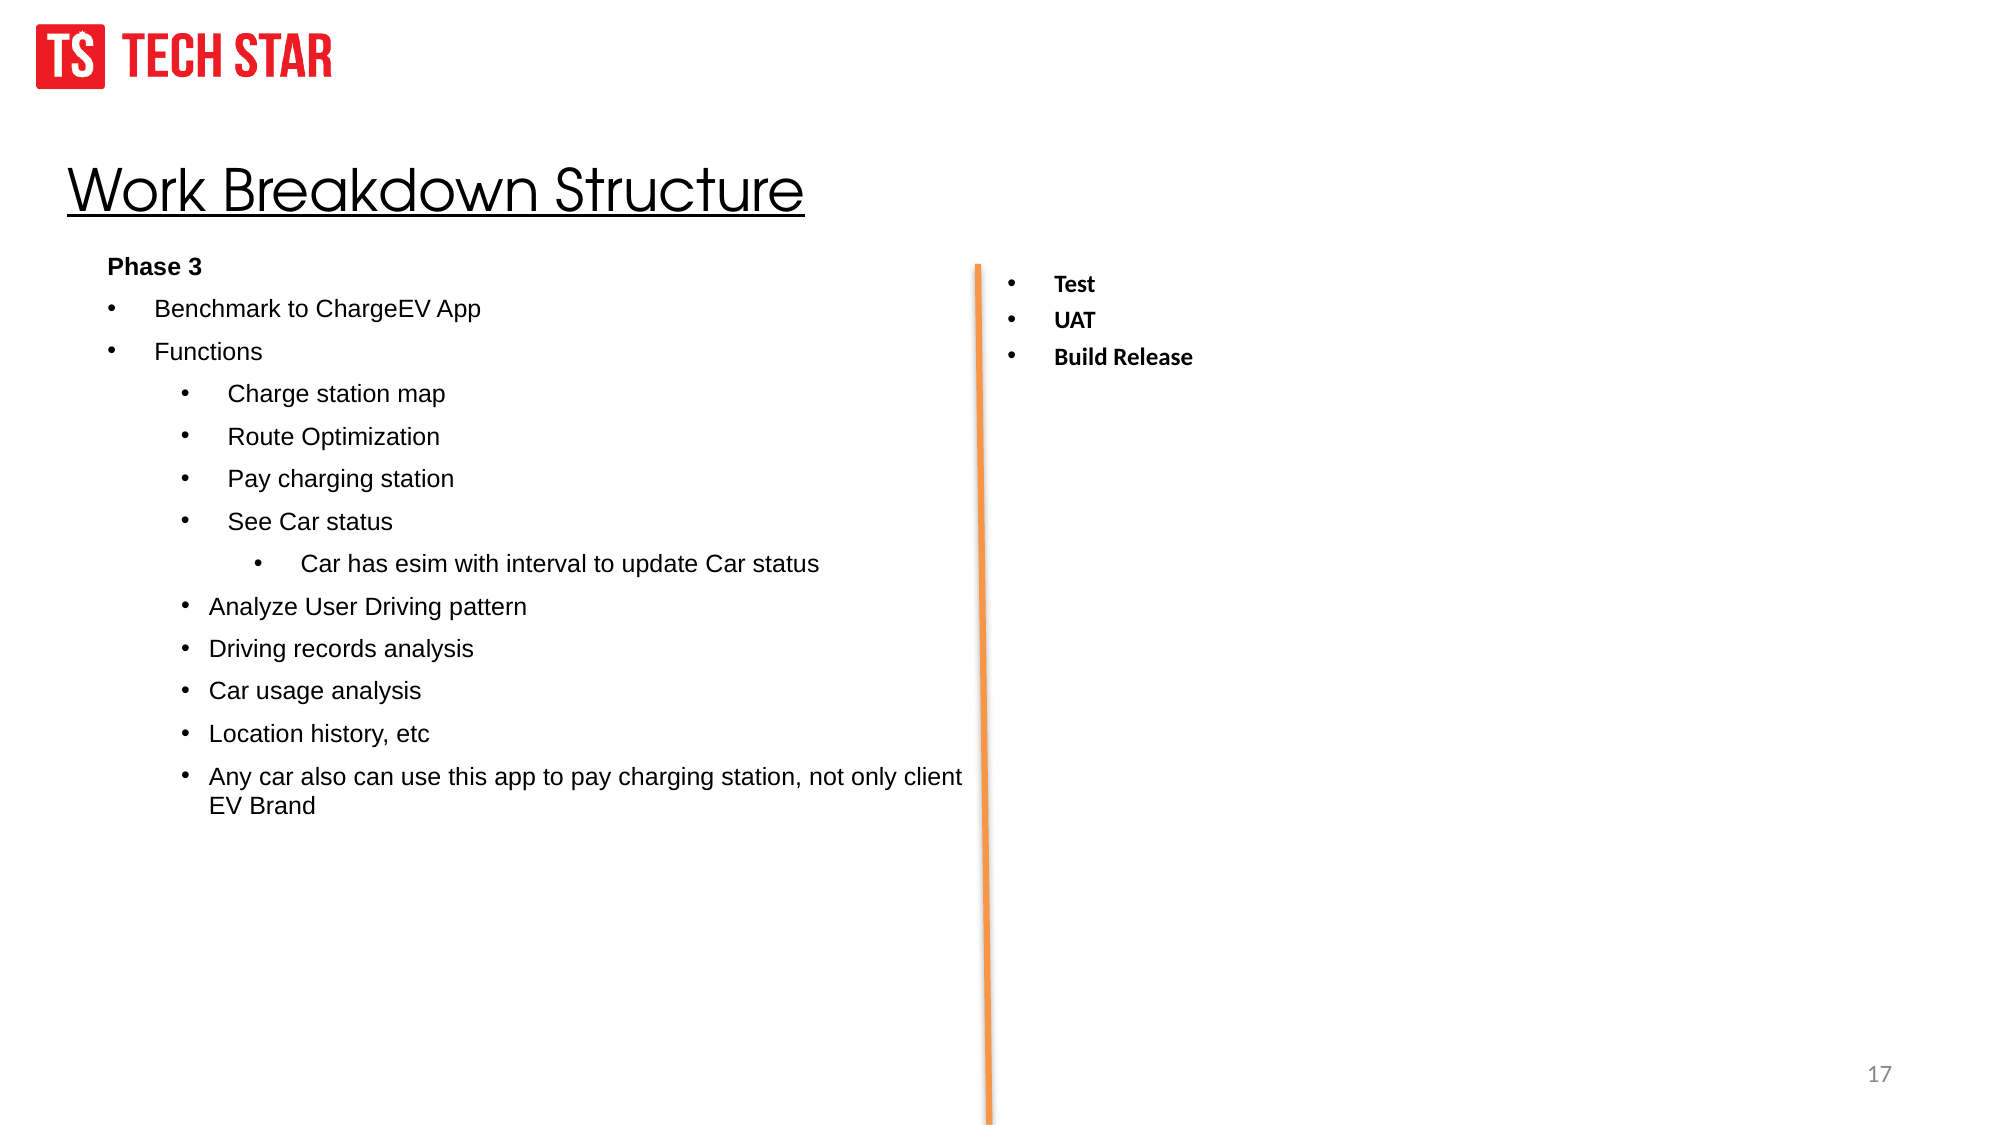

Work Breakdown Structure

Phase 3
Benchmark to ChargeEV App
Functions
Charge station map
Route Optimization
Pay charging station
See Car status
Car has esim with interval to update Car status
Analyze User Driving pattern
Driving records analysis
Car usage analysis
Location history, etc
Any car also can use this app to pay charging station, not only client EV Brand

Test
UAT
Build Release

17